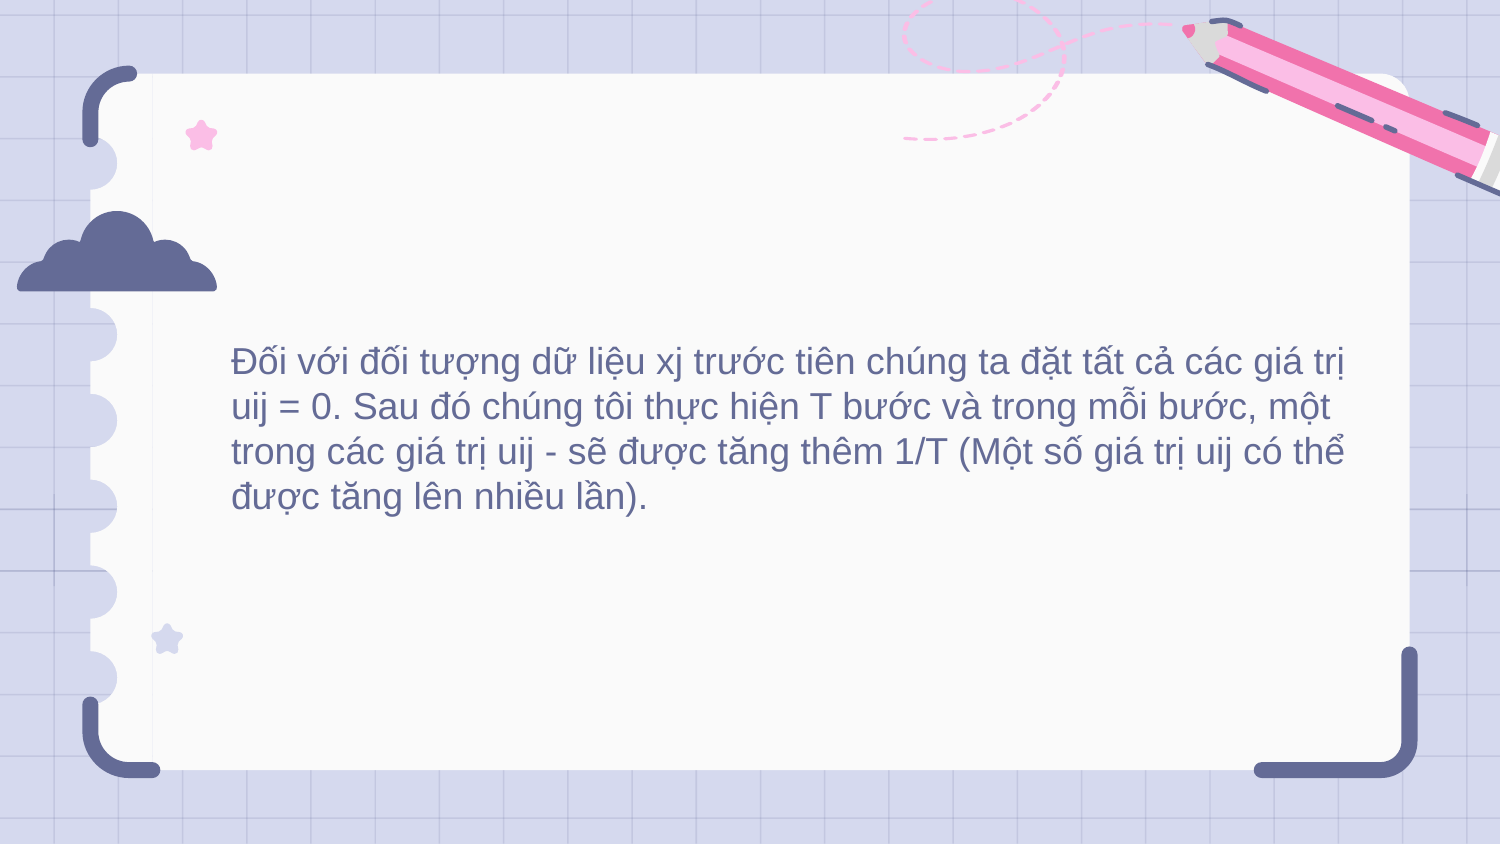

Đối với đối tượng dữ liệu xj trước tiên chúng ta đặt tất cả các giá trị uij = 0. Sau đó chúng tôi thực hiện T bước và trong mỗi bước, một trong các giá trị uij - sẽ được tăng thêm 1/T (Một số giá trị uij có thể được tăng lên nhiều lần).